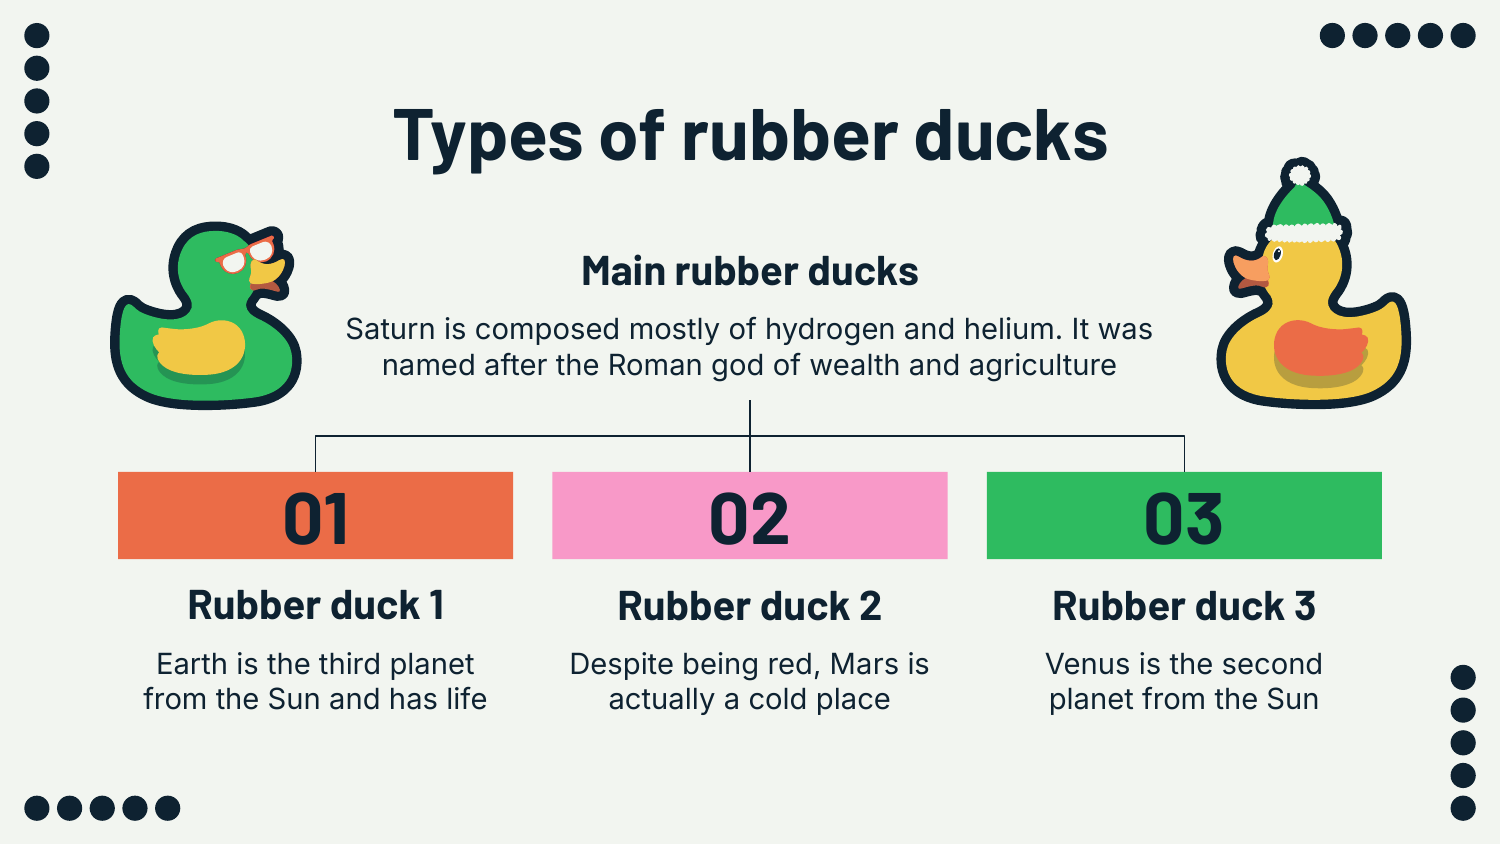

# Types of rubber ducks

Main rubber ducks

Saturn is composed mostly of hydrogen and helium. It was named after the Roman god of wealth and agriculture
02
03
01
Rubber duck 1
Rubber duck 2
Rubber duck 3
Earth is the third planet from the Sun and has life
Despite being red, Mars is actually a cold place
Venus is the second planet from the Sun